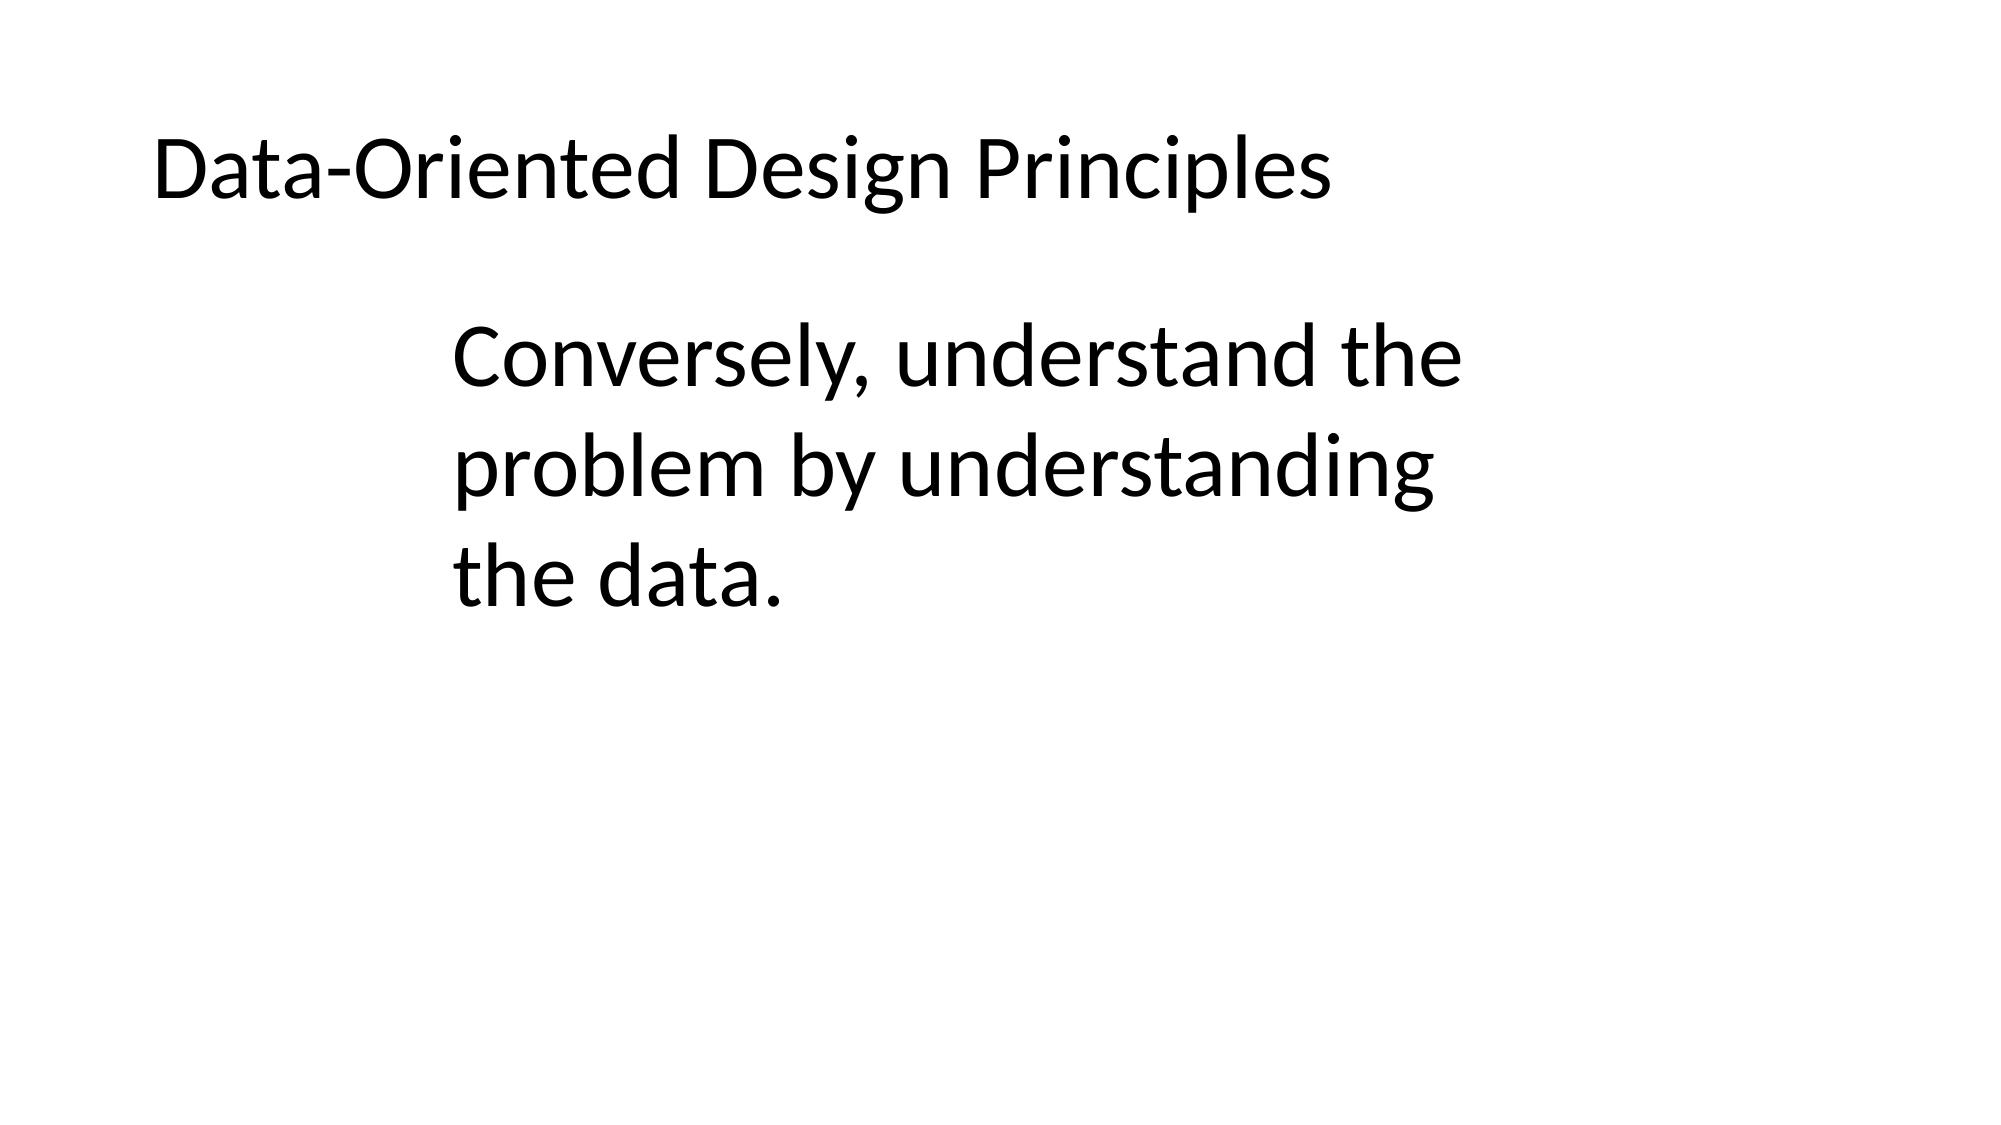

# Data-Oriented Design Principles
Conversely, understand the problem by understanding the data.